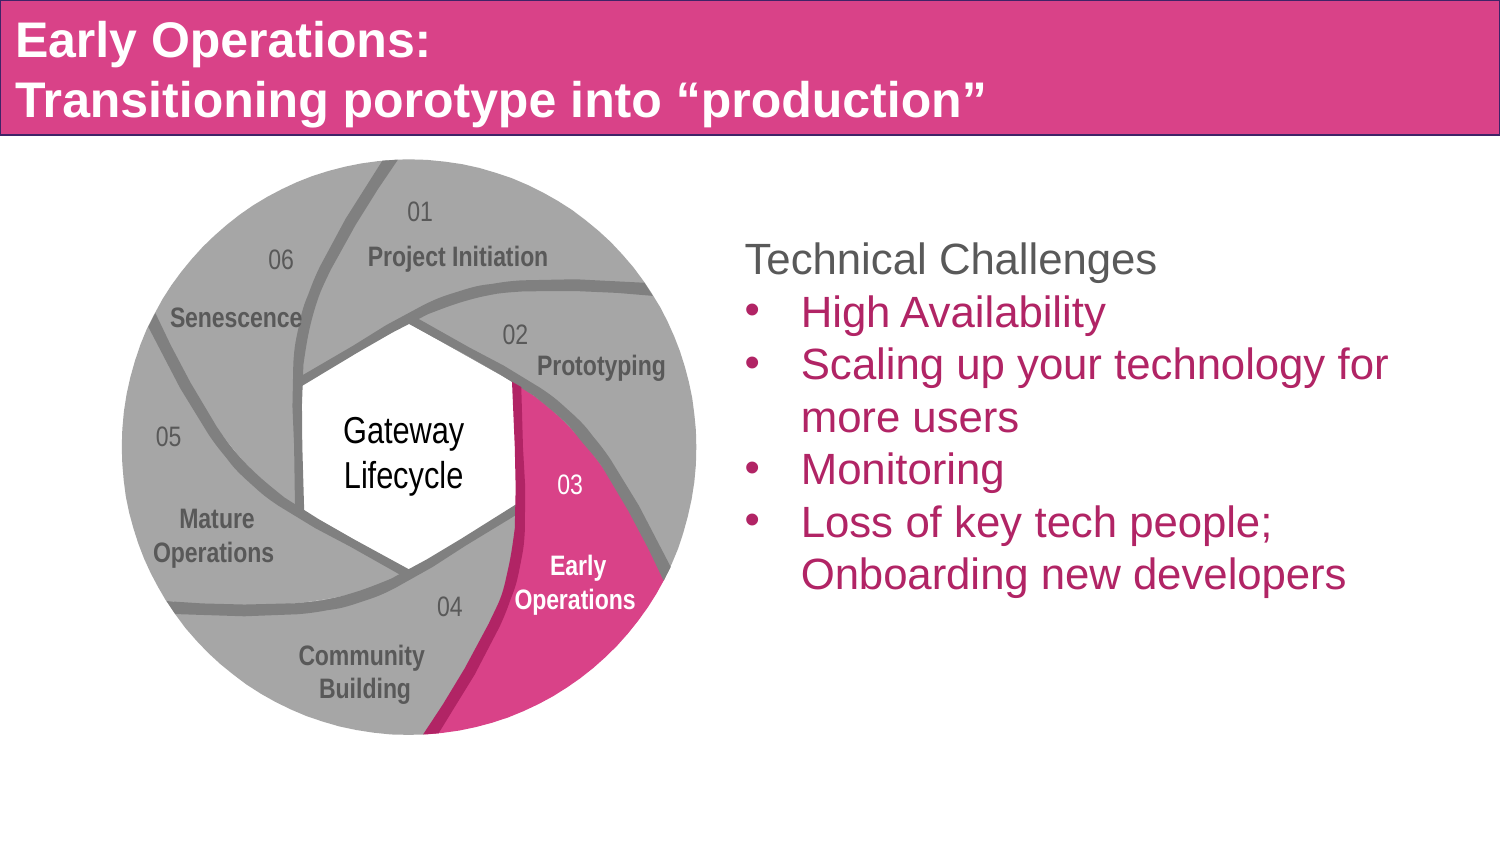

# Early Operations: Transitioning porotype into “production”

01

06

02

05

03

04
Technical Challenges
High Availability
Scaling up your technology for more users
Monitoring
Loss of key tech people; Onboarding new developers
Project Initiation
Senescence
Prototyping
Gateway Lifecycle
Mature Operations
Early Operations
Community
 Building